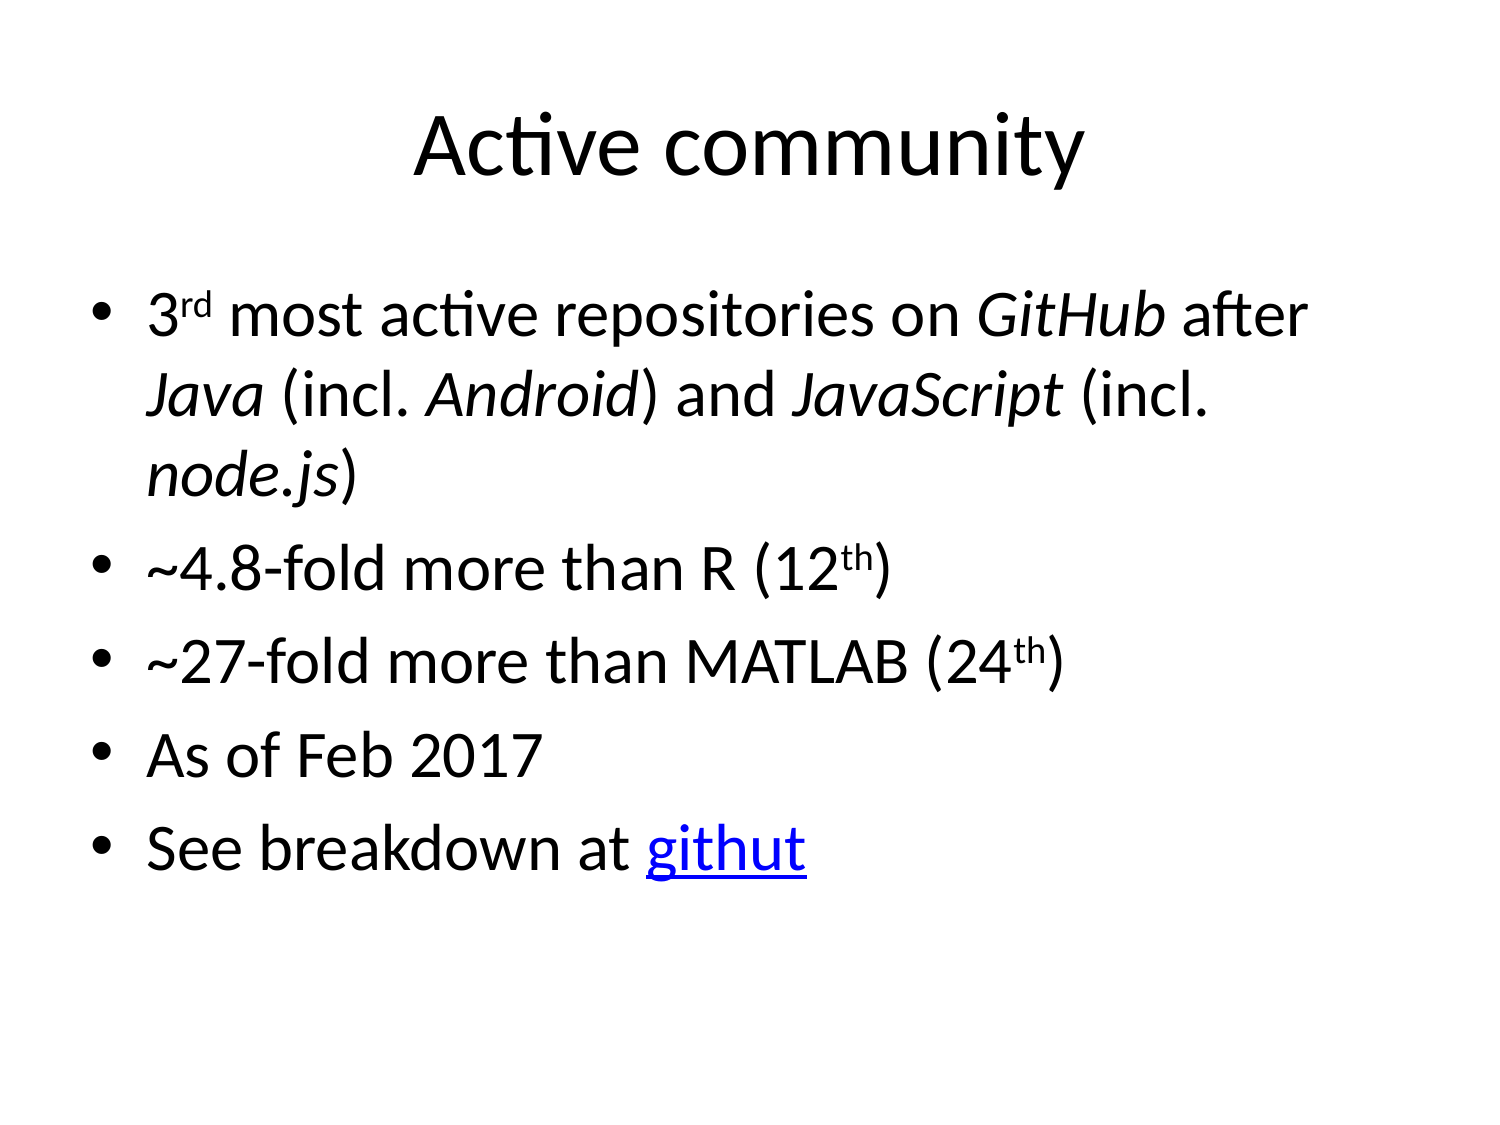

# Active community
3rd most active repositories on GitHub after Java (incl. Android) and JavaScript (incl. node.js)
~4.8-fold more than R (12th)
~27-fold more than MATLAB (24th)
As of Feb 2017
See breakdown at githut